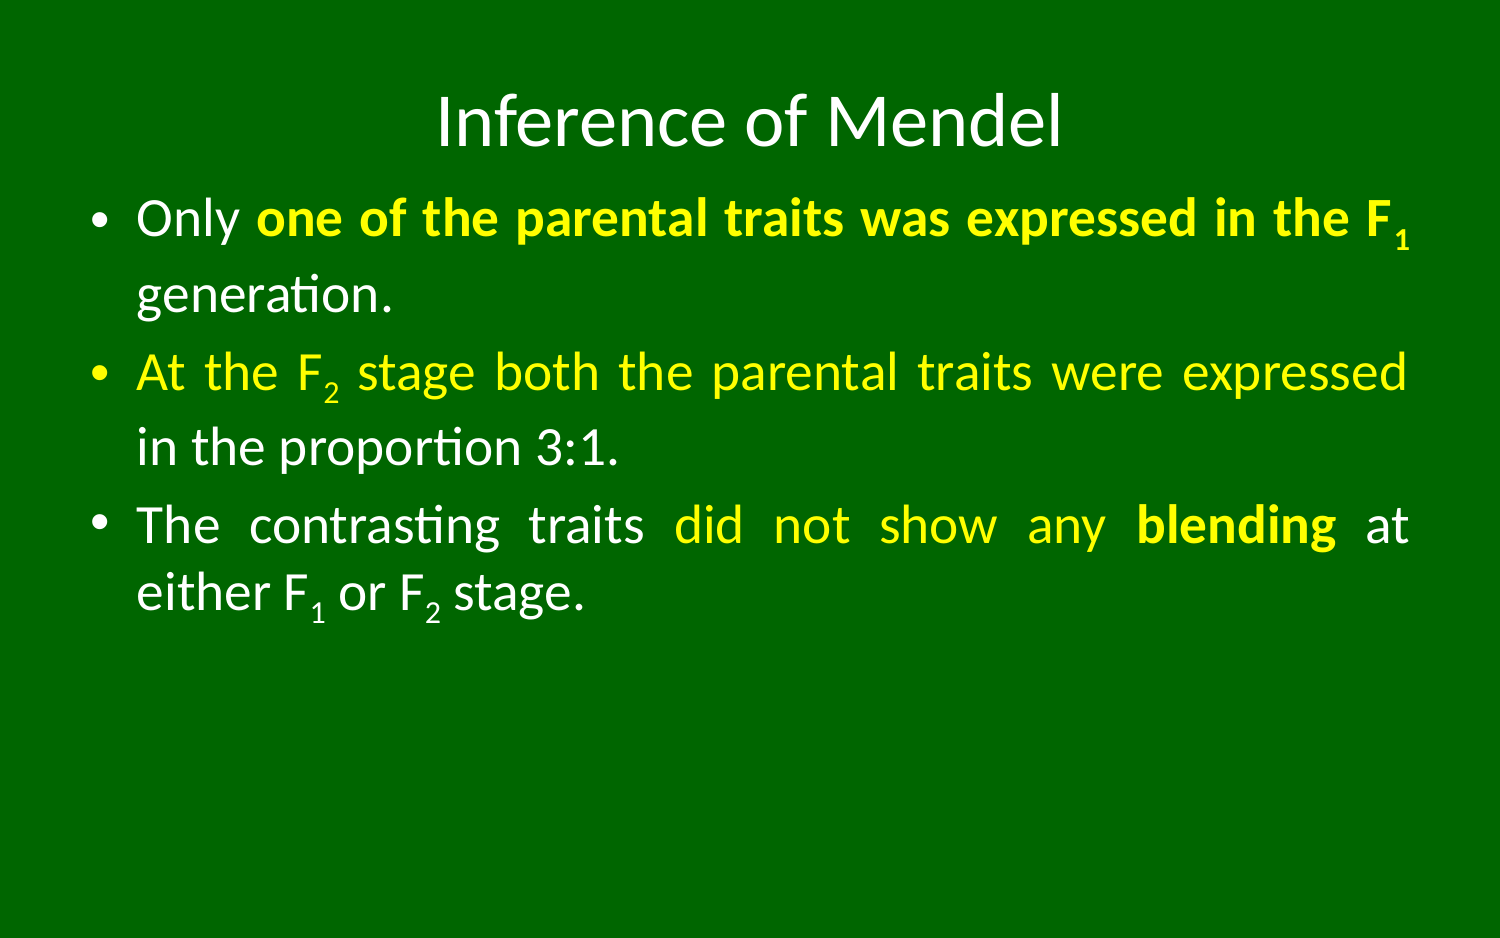

# Inference of Mendel
Only one of the parental traits was expressed in the F1 generation.
At the F2 stage both the parental traits were expressed in the proportion 3:1.
The contrasting traits did not show any blending at either F1 or F2 stage.